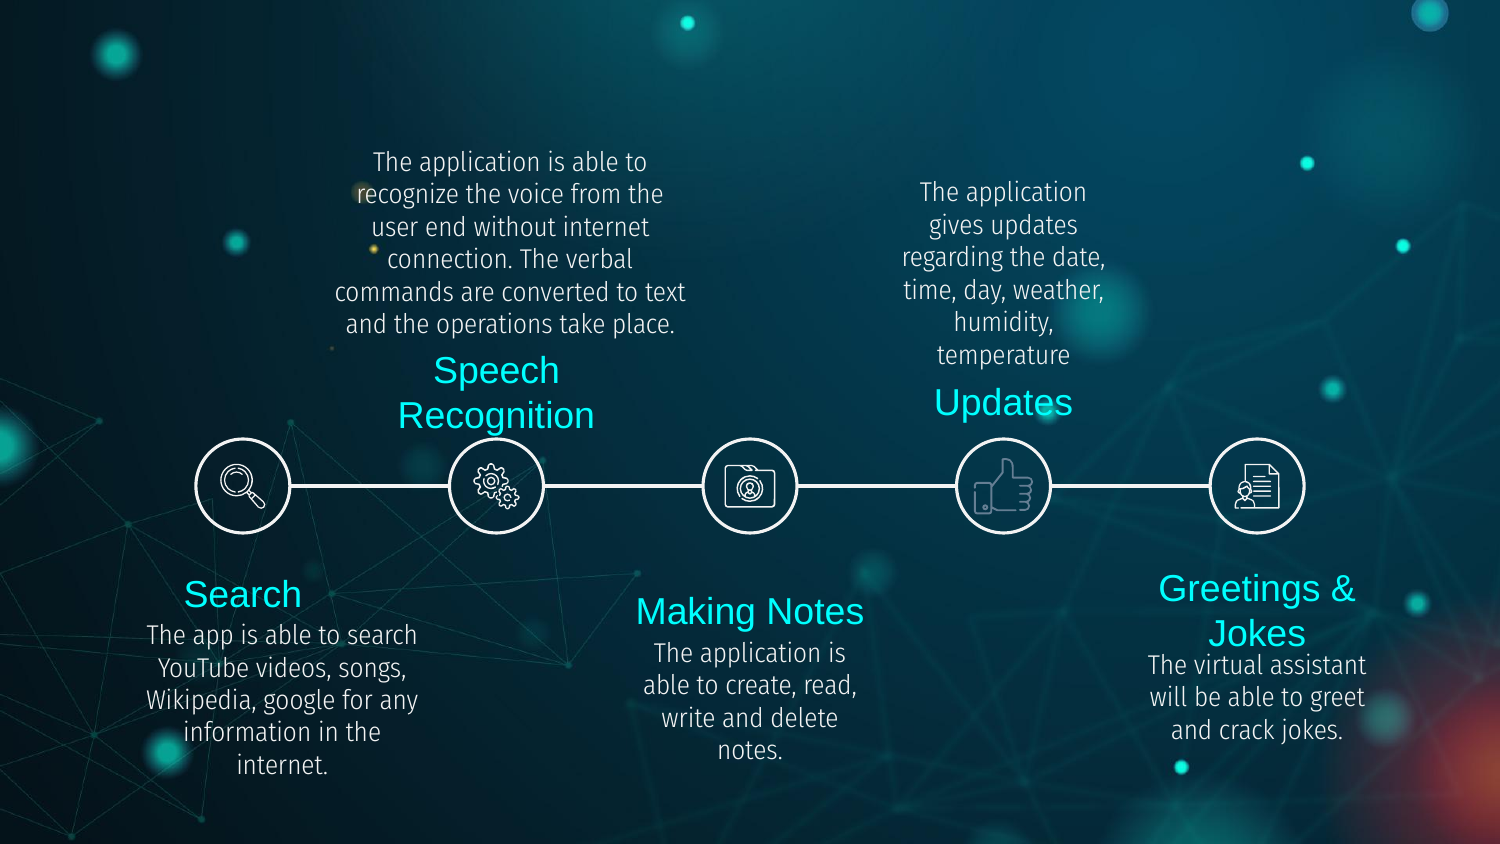

The application is able to recognize the voice from the user end without internet connection. The verbal commands are converted to text and the operations take place.
The application gives updates regarding the date, time, day, weather, humidity, temperature
Speech Recognition
Updates

Search
Making Notes
Greetings & Jokes
The app is able to search YouTube videos, songs, Wikipedia, google for any information in the internet.
The application is able to create, read, write and delete notes.
The virtual assistant will be able to greet and crack jokes.